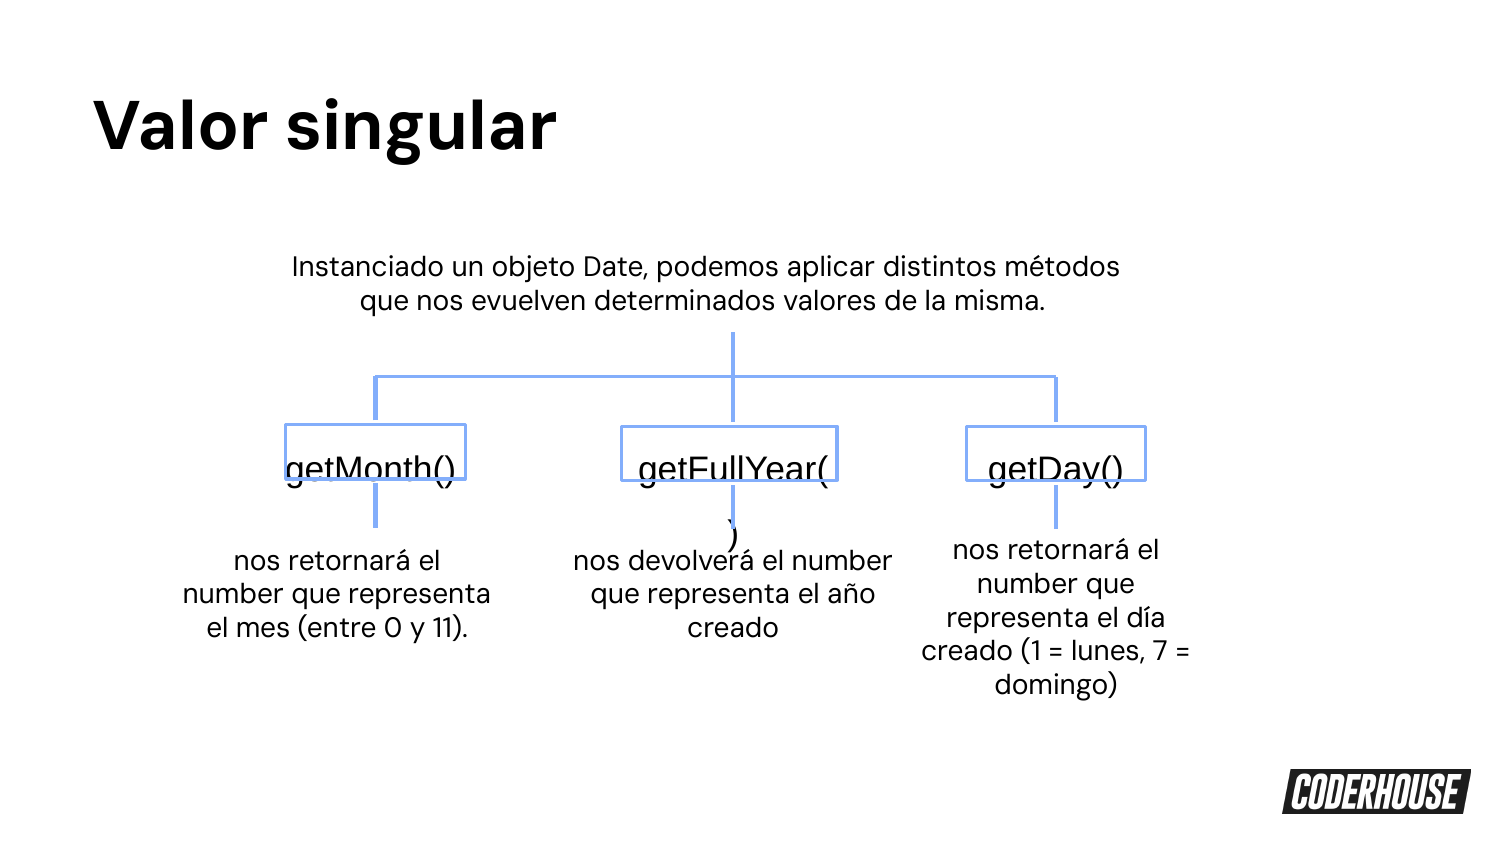

Valor singular
Instanciado un objeto Date, podemos aplicar distintos métodos que nos evuelven determinados valores de la misma.
getMonth()
getFullYear()
getDay()

nos retornará el number que representa el día creado (1 = lunes, 7 = domingo)
nos retornará el number que representa el mes (entre 0 y 11).
nos devolverá el number que representa el año creado